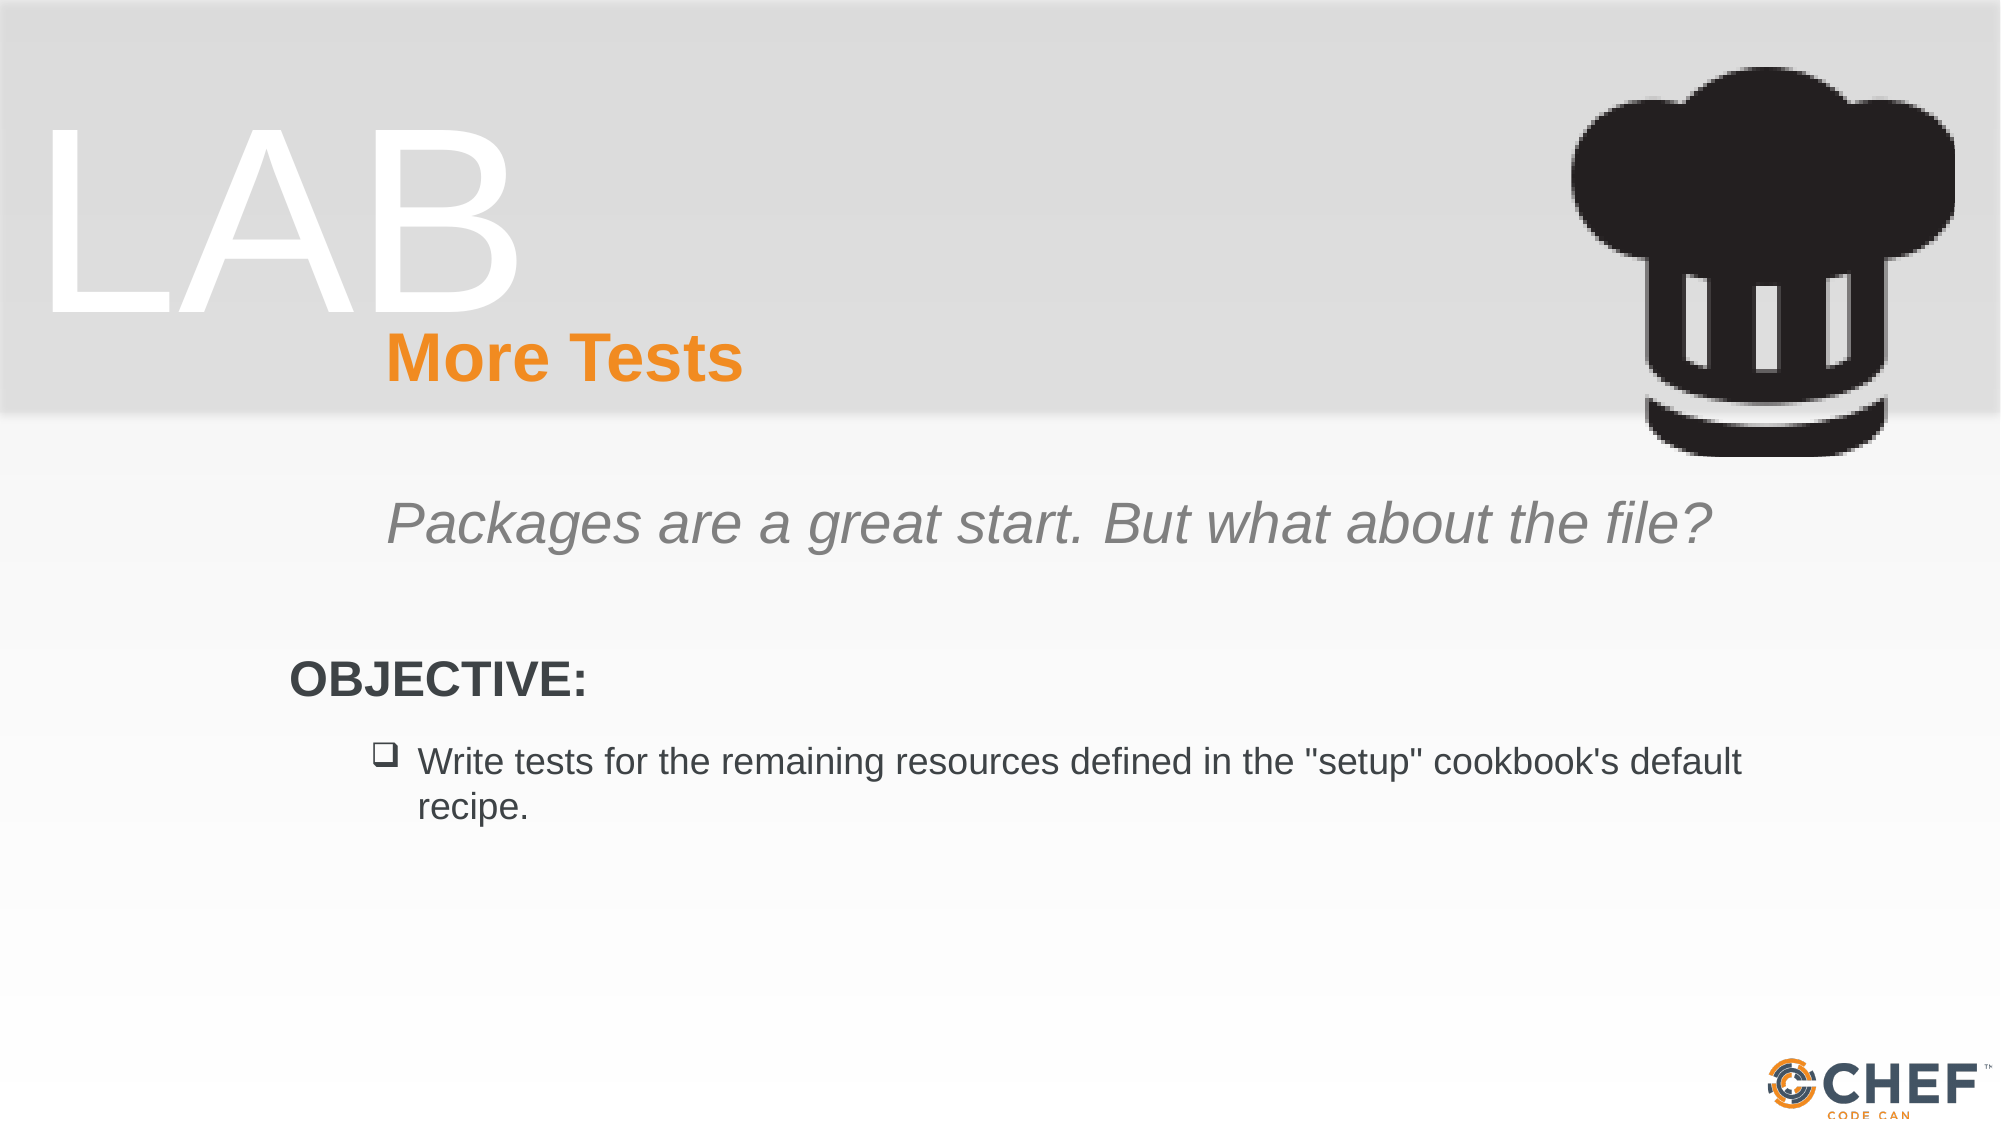

# More Tests
Packages are a great start. But what about the file?
Write tests for the remaining resources defined in the "setup" cookbook's default recipe.